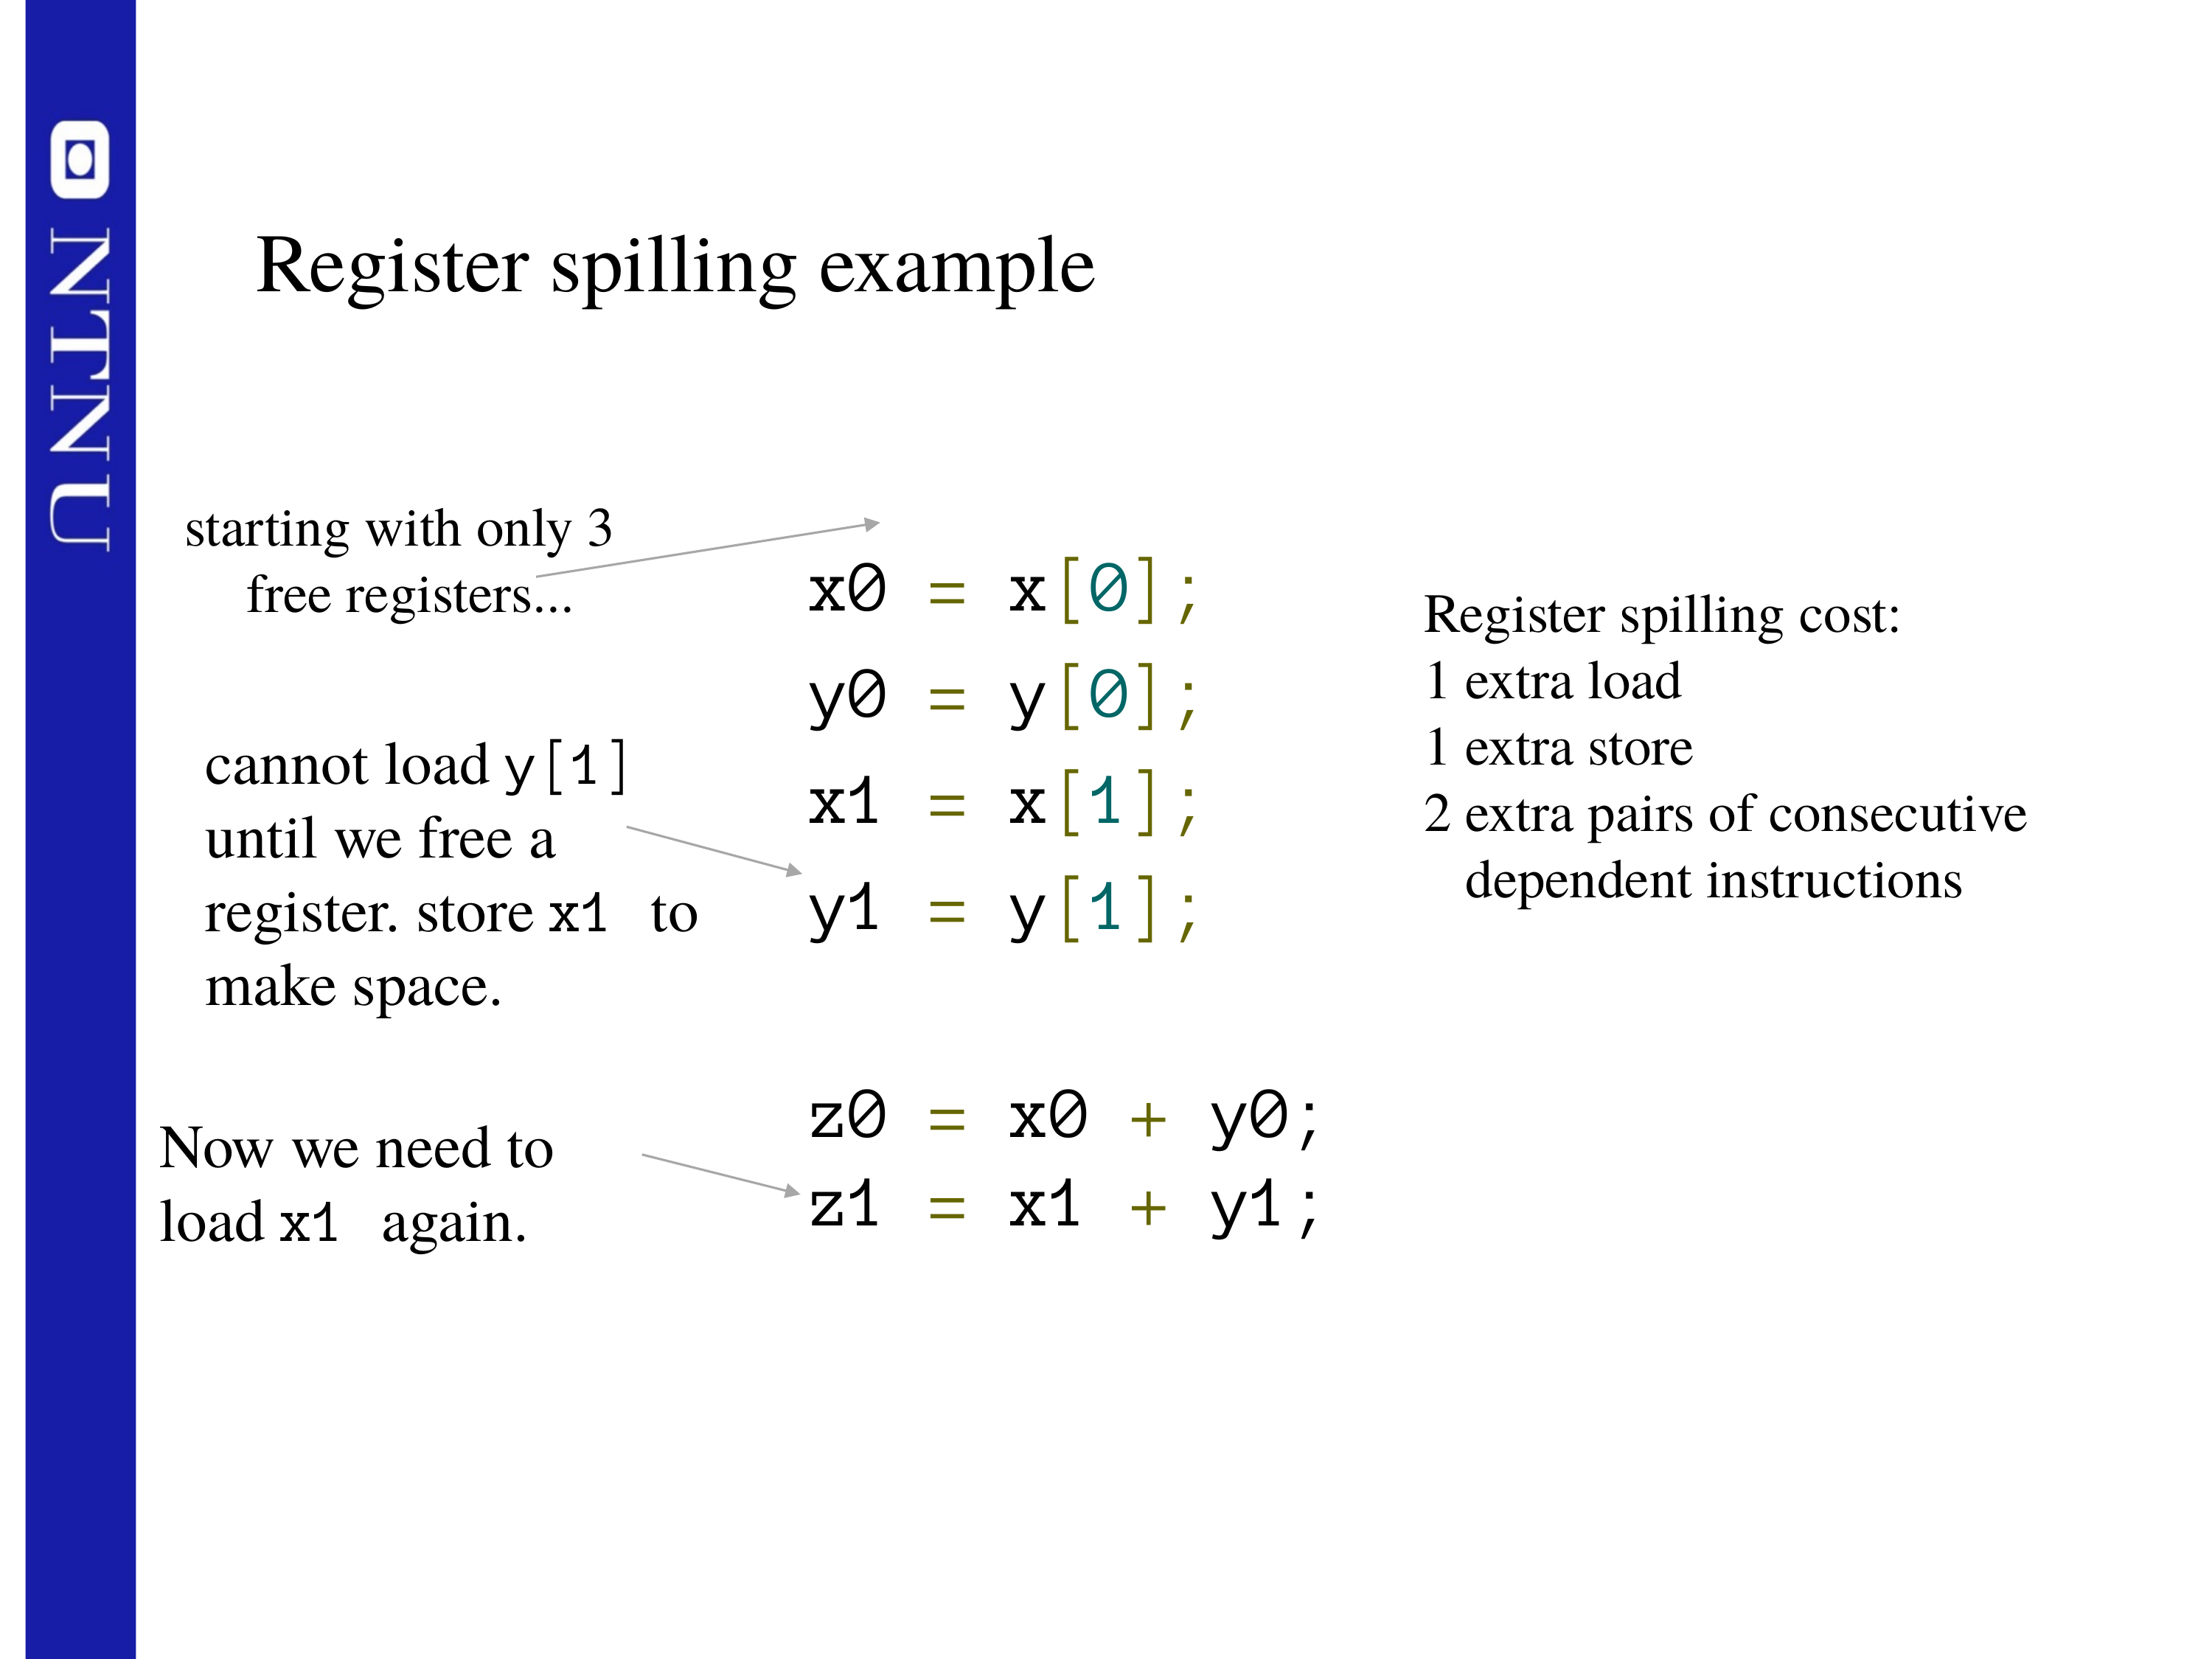

# Register spilling example
starting with only 3 free registers...
x0 = x[0];
y0 = y[0];
x1 = x[1];
y1 = y[1];

z0 = x0 + y0;
z1 = x1 + y1;
Register spilling cost:
1 extra load
1 extra store
2 extra pairs of consecutive
   dependent instructions
cannot load y[1] until we free a register. store x1 to make space.
Now we need to load x1 again.
76